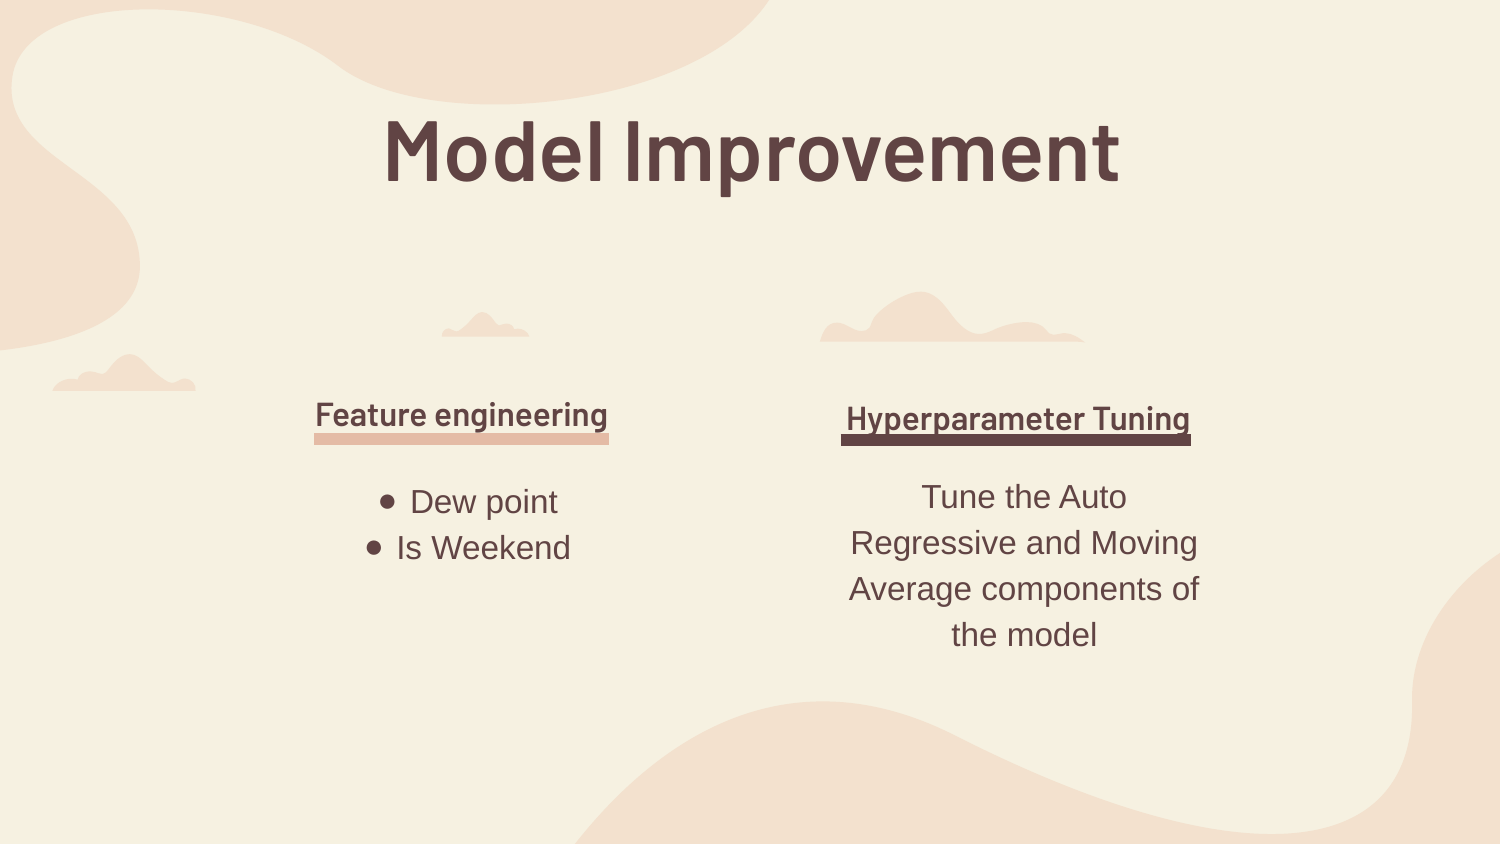

# Model Improvement
Feature engineering
Hyperparameter Tuning
Tune the Auto Regressive and Moving Average components of the model
Dew point
Is Weekend